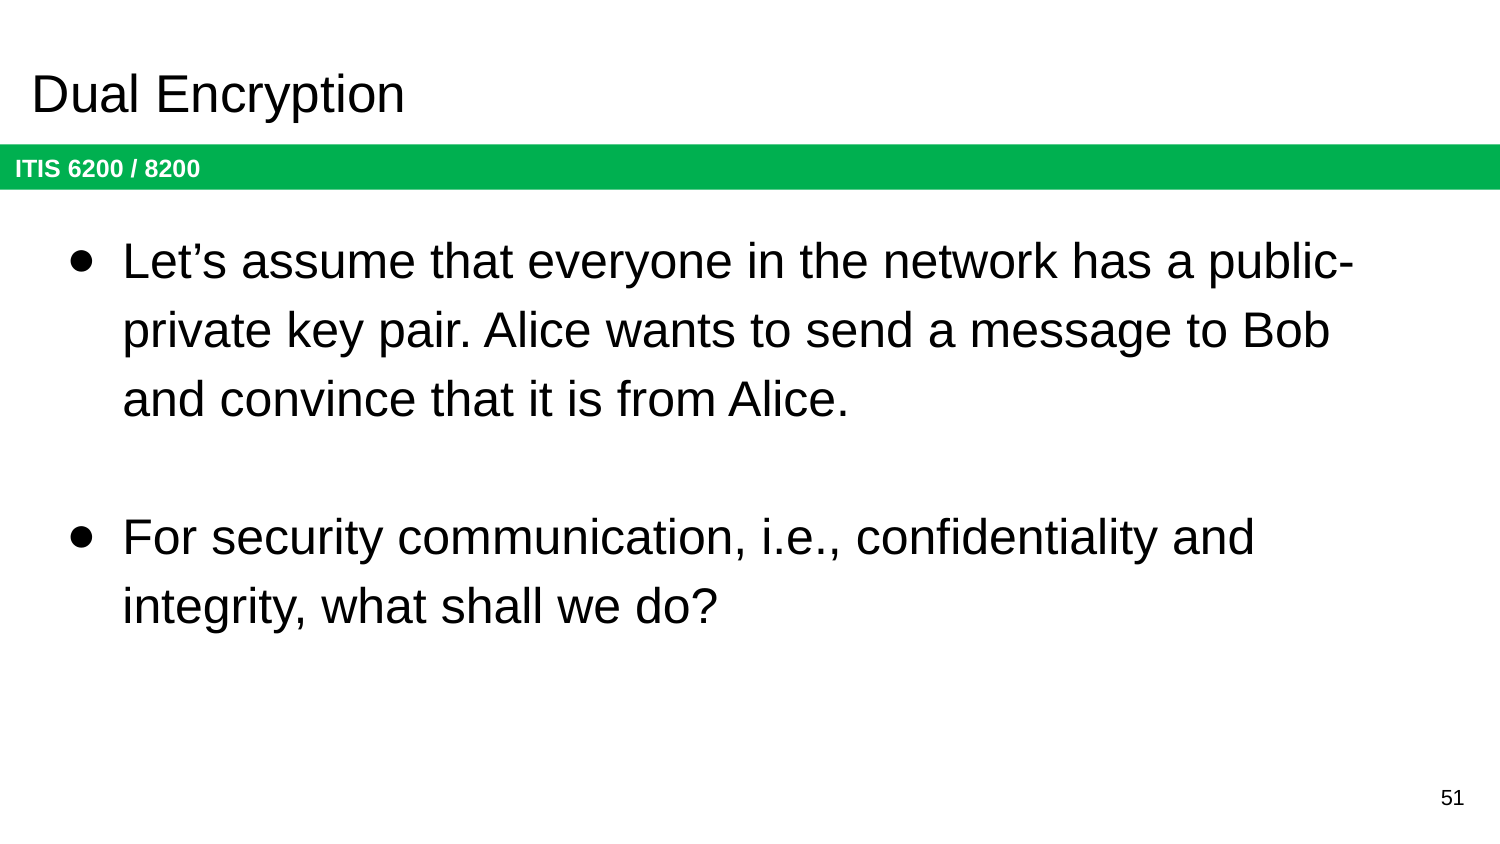

# Dual Encryption
Let’s assume that everyone in the network has a public-private key pair. Alice wants to send a message to Bob and convince that it is from Alice.

For security communication, i.e., confidentiality and integrity, what shall we do?
51